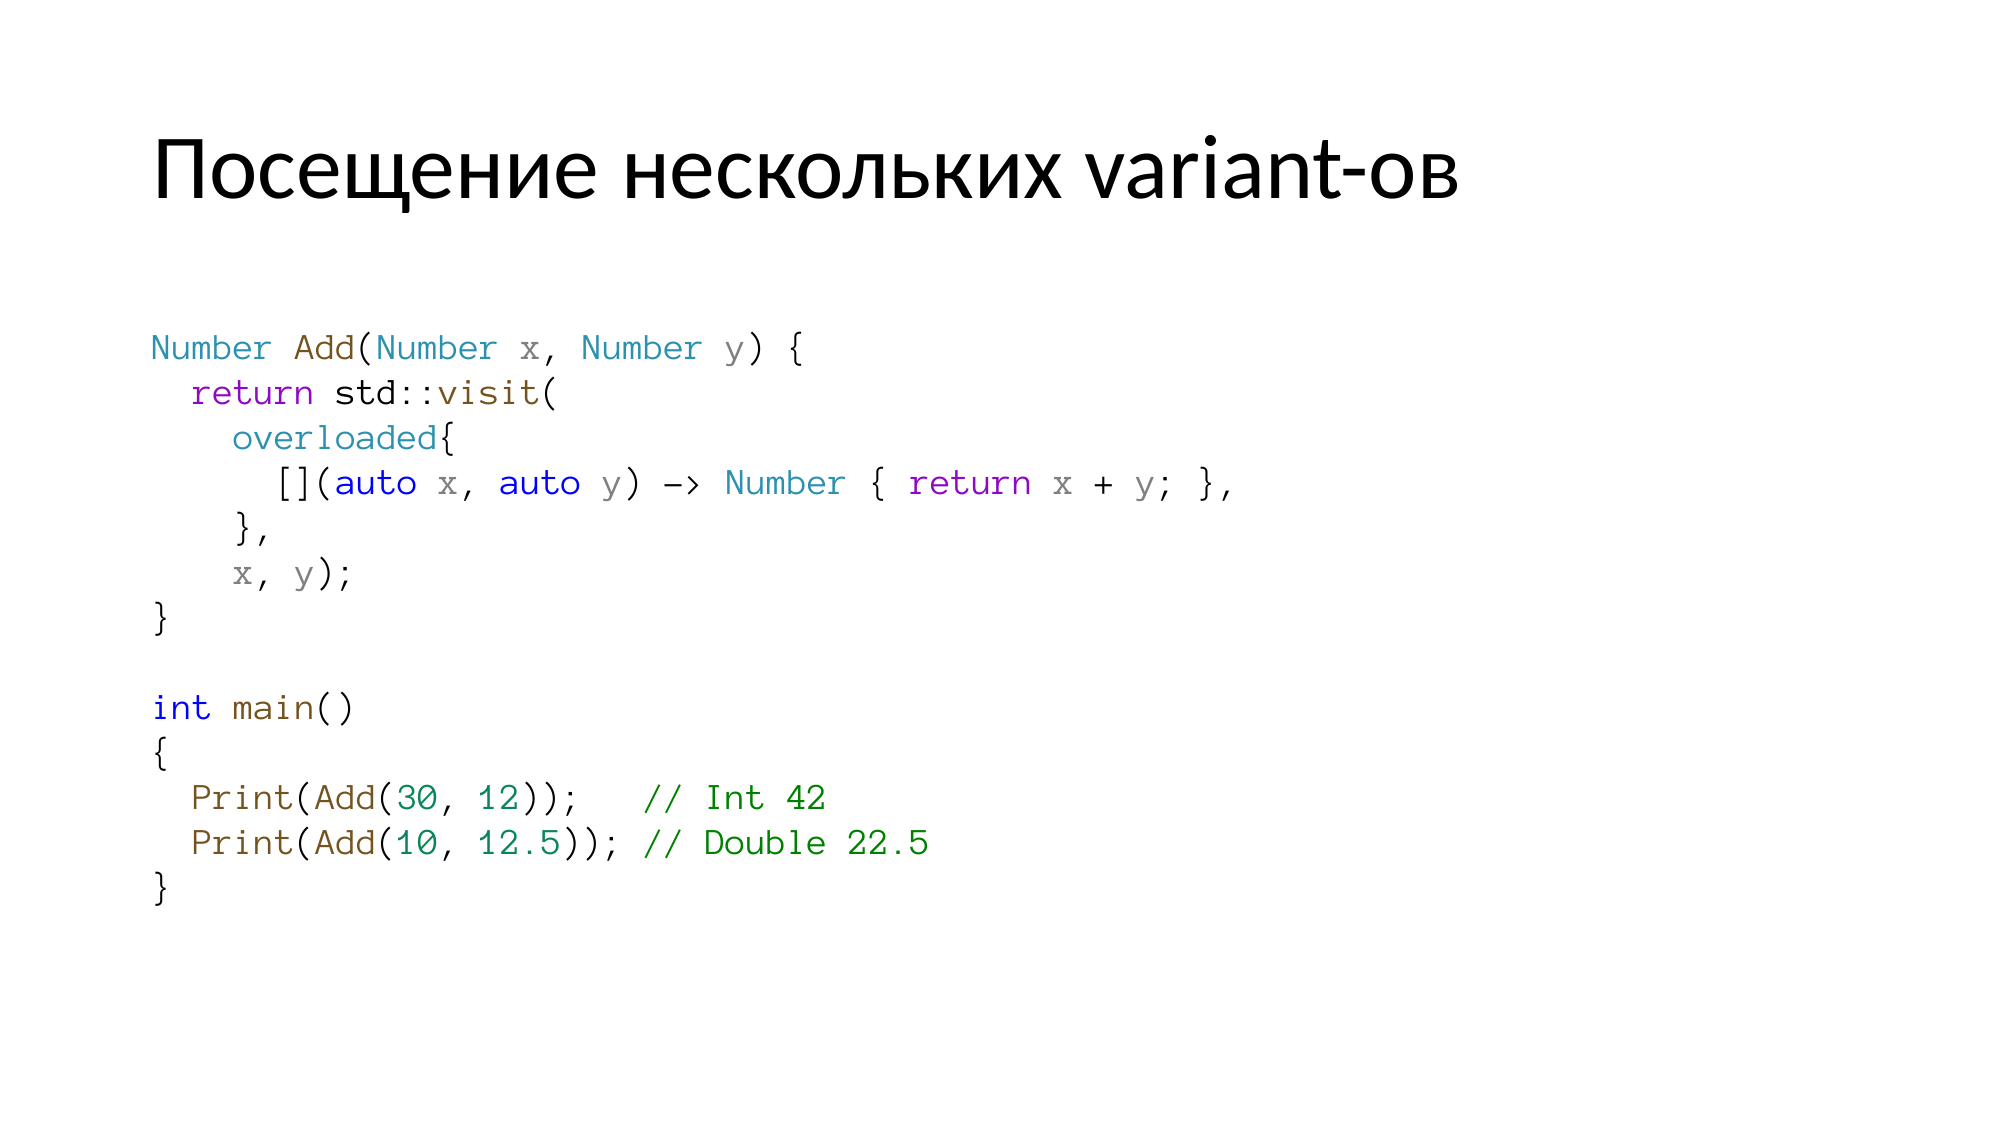

# Посещение нескольких variant-ов
Number Add(Number x, Number y) {
  return std::visit(
    overloaded{
      [](auto x, auto y) -> Number { return x + y; },
    },
    x, y);
}

int main()
{
  Print(Add(30, 12));   // Int 42
  Print(Add(10, 12.5)); // Double 22.5
}